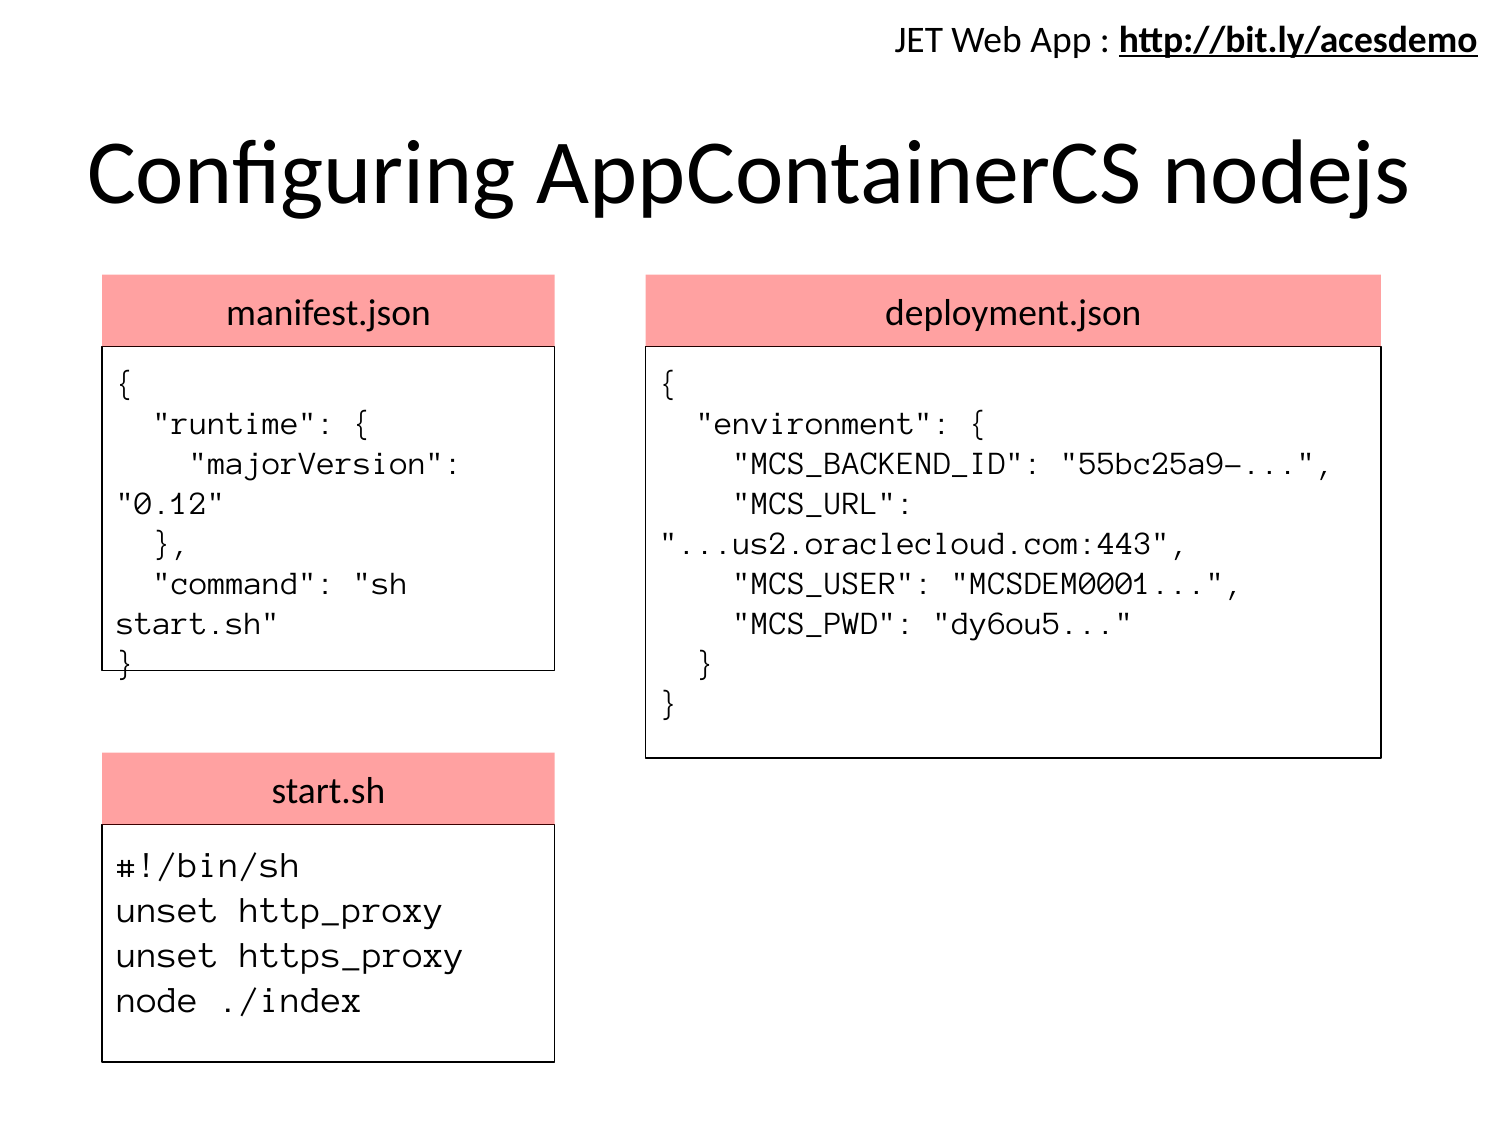

JET Web App : http://bit.ly/acesdemo
# Configuring AppContainerCS nodejs
manifest.json
deployment.json
{
  "runtime": {
    "majorVersion": "0.12"
  },
  "command": "sh start.sh"
}
{
  "environment": {
    "MCS_BACKEND_ID": "55bc25a9-...",
    "MCS_URL": "...us2.oraclecloud.com:443",
    "MCS_USER": "MCSDEM0001...",
    "MCS_PWD": "dy6ou5..."
  }
}

start.sh
#!/bin/sh
unset http_proxy
unset https_proxy
node ./index